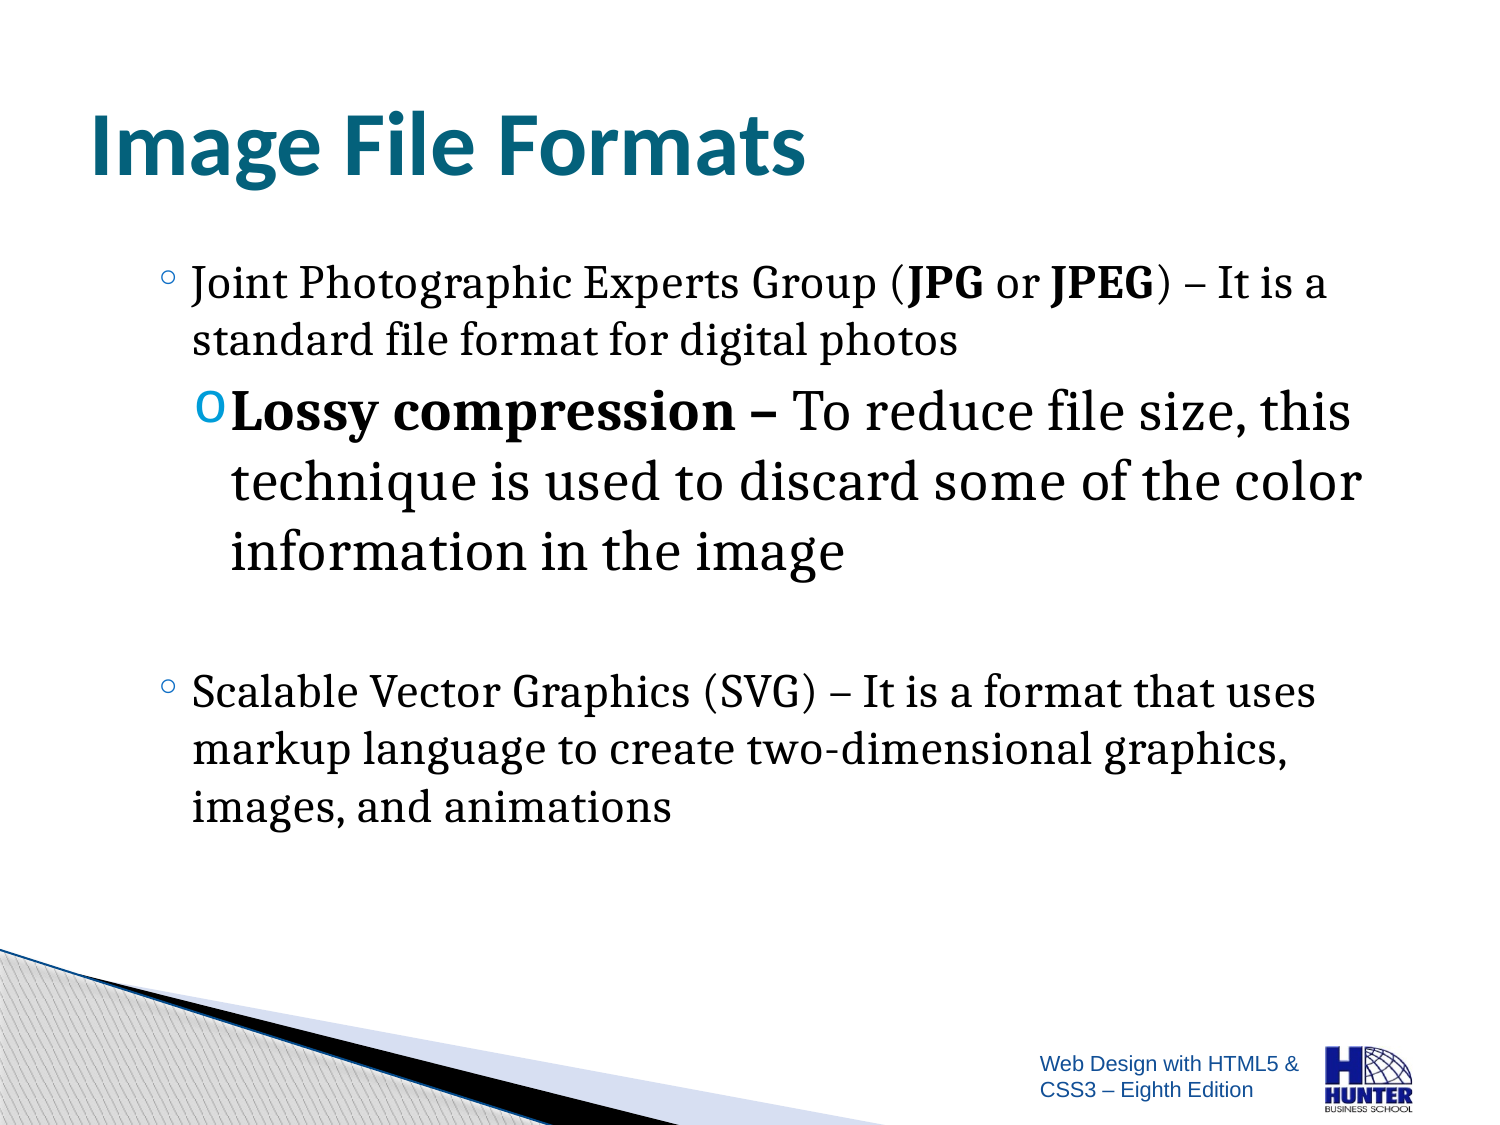

# Image File Formats
Joint Photographic Experts Group (JPG or JPEG) – It is a standard file format for digital photos
Lossy compression – To reduce file size, this technique is used to discard some of the color information in the image
Scalable Vector Graphics (SVG) – It is a format that uses markup language to create two-dimensional graphics, images, and animations